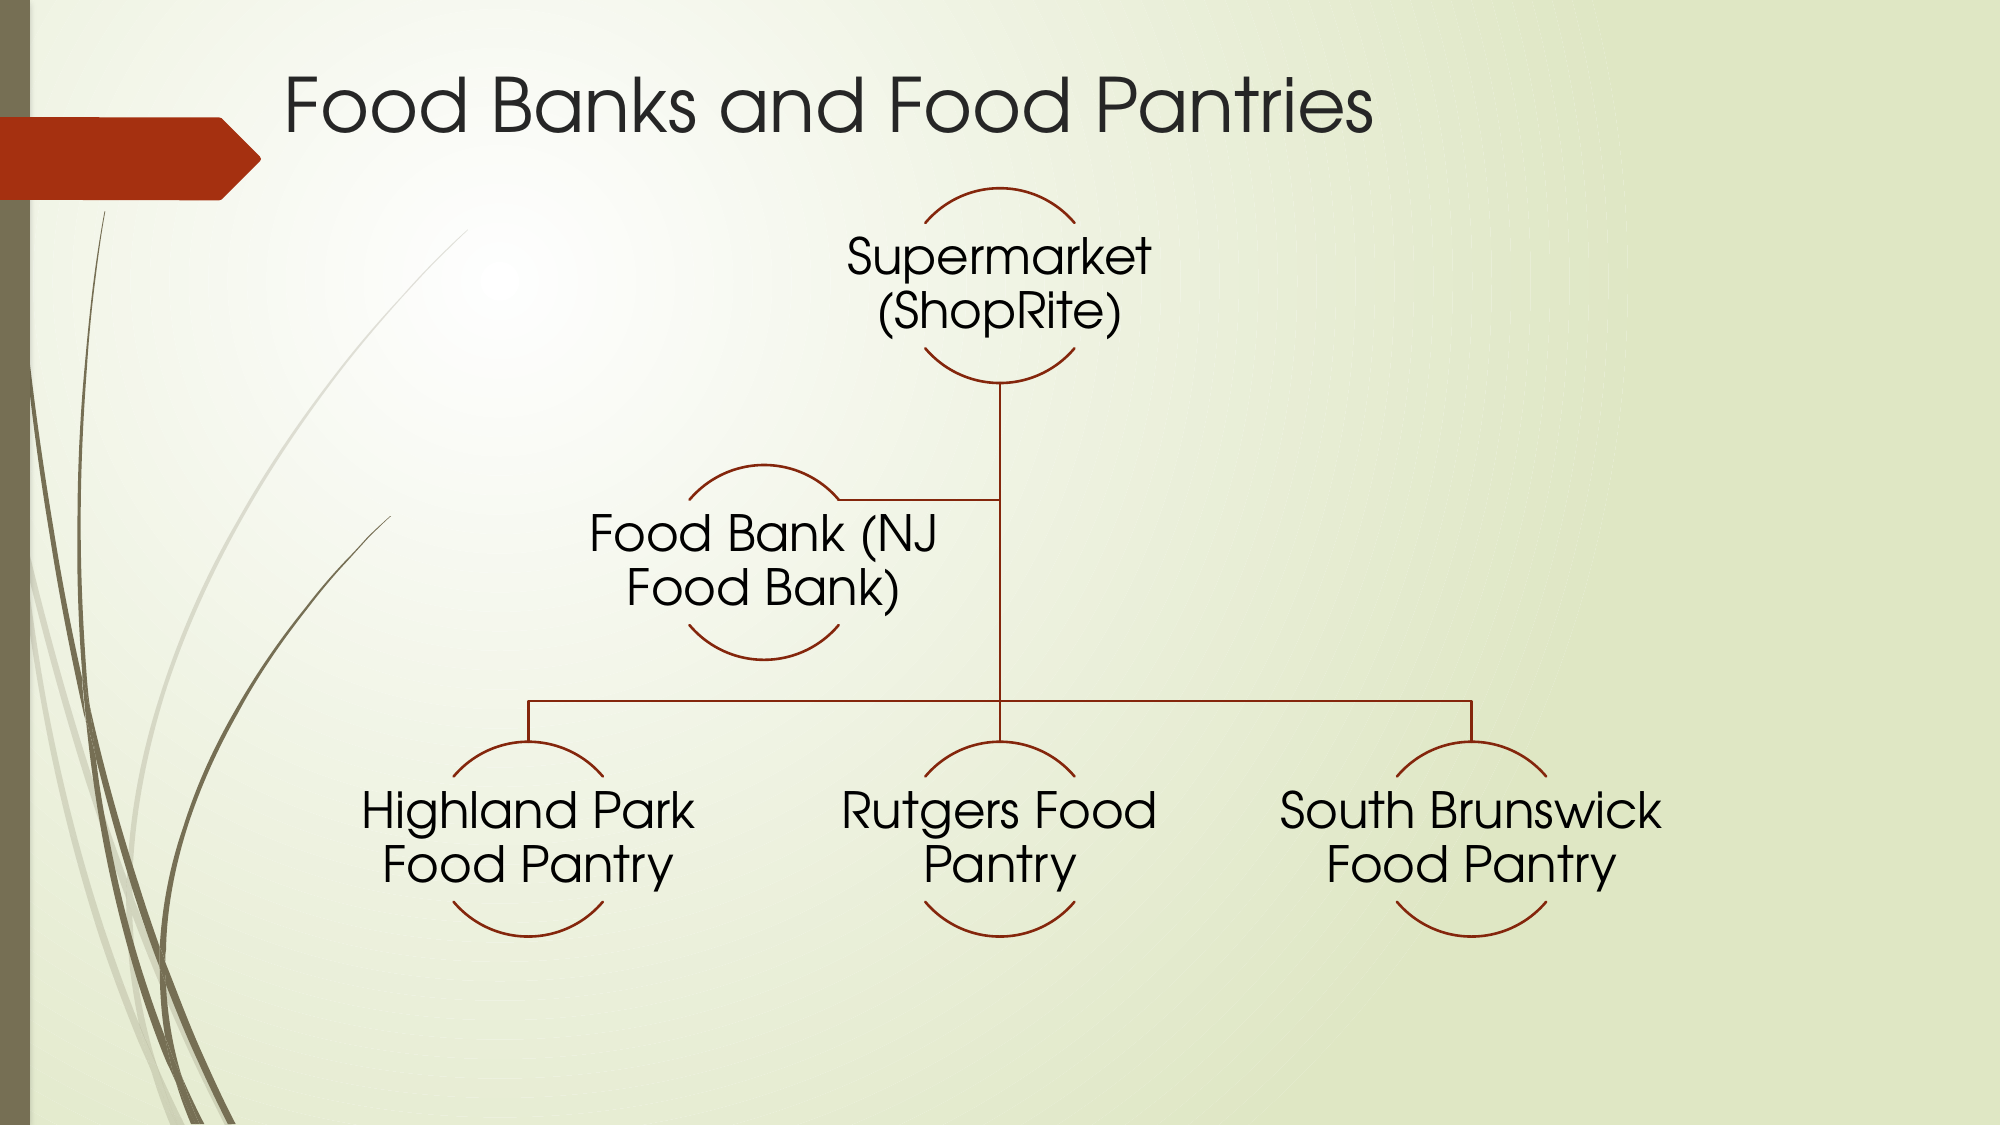

# Food Banks and Food Pantries
Supermarket (ShopRite)
Highland Park Food Pantry
Rutgers Food Pantry
South Brunswick Food Pantry
Food Bank (NJ Food Bank)